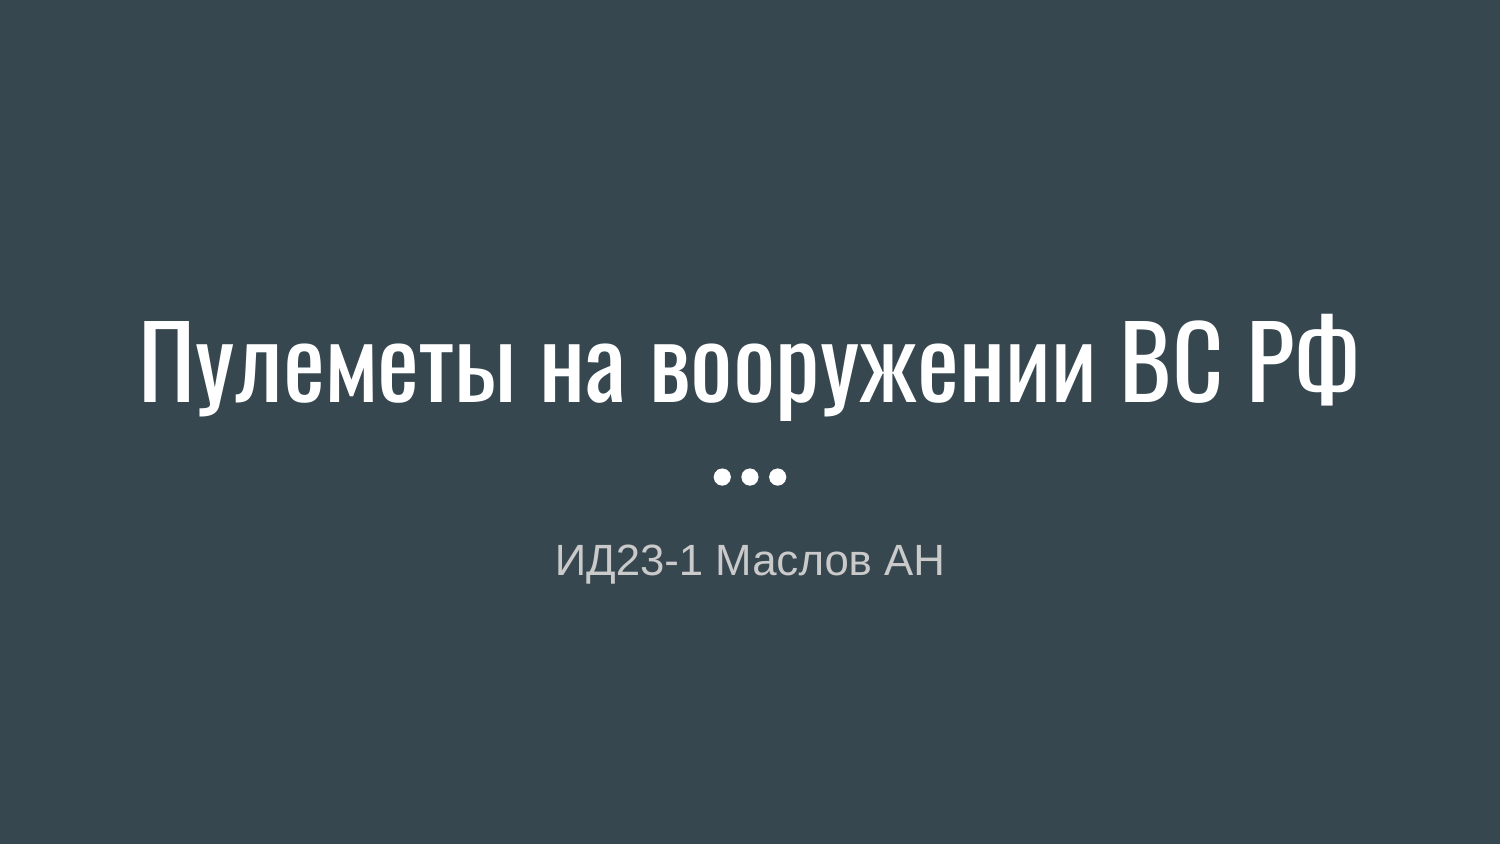

# Пулеметы на вооружении ВС РФ
ИД23-1 Маслов АН